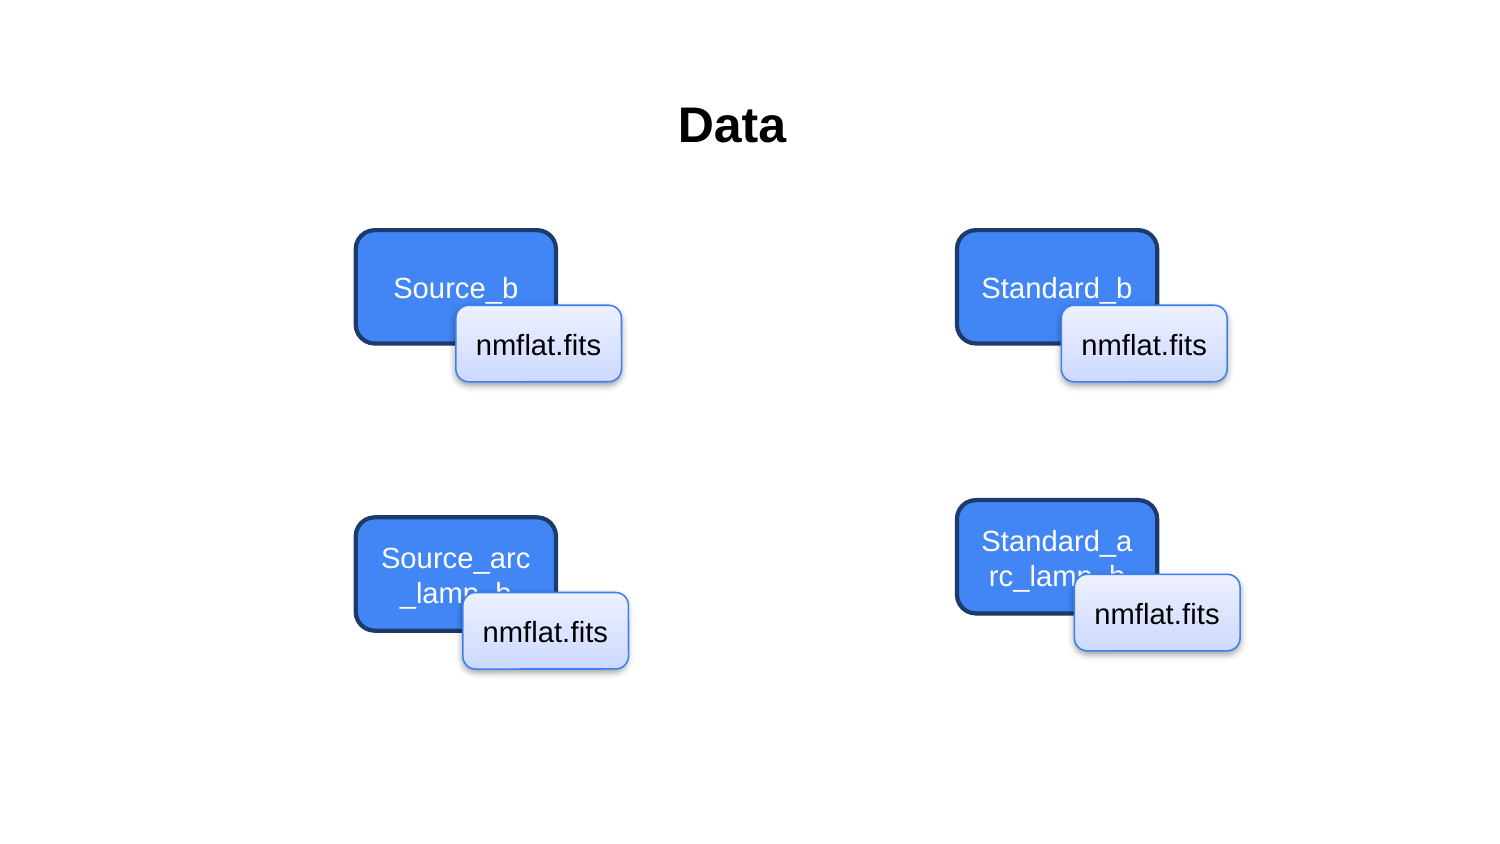

Data
Standard_b
Source_b
nmflat.fits
nmflat.fits
Standard_arc_lamp_b
Source_arc_lamp_b
nmflat.fits
nmflat.fits